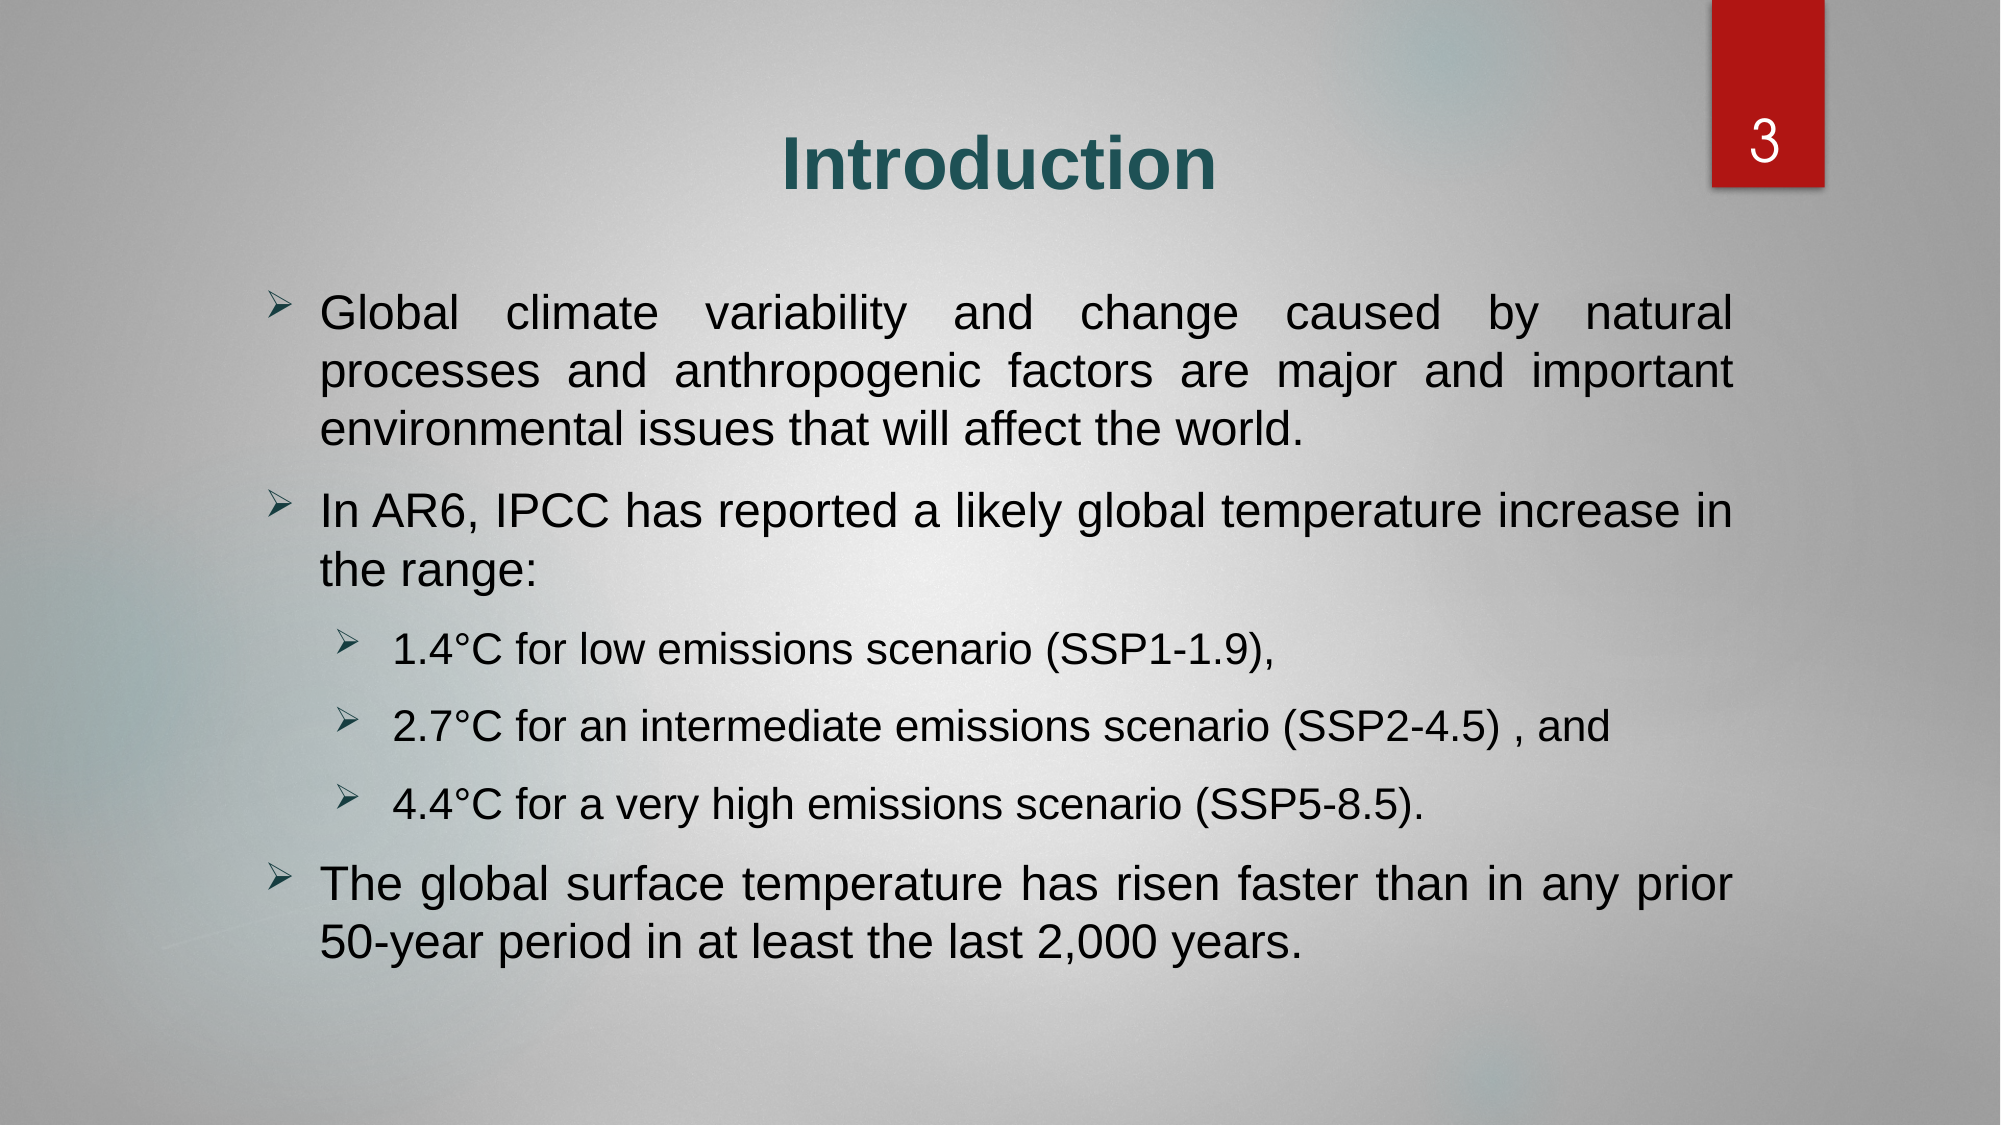

3
# Introduction
Global climate variability and change caused by natural processes and anthropogenic factors are major and important environmental issues that will affect the world.
In AR6, IPCC has reported a likely global temperature increase in the range:
1.4°C for low emissions scenario (SSP1-1.9),
2.7°C for an intermediate emissions scenario (SSP2-4.5) , and
4.4°C for a very high emissions scenario (SSP5-8.5).
The global surface temperature has risen faster than in any prior 50-year period in at least the last 2,000 years.